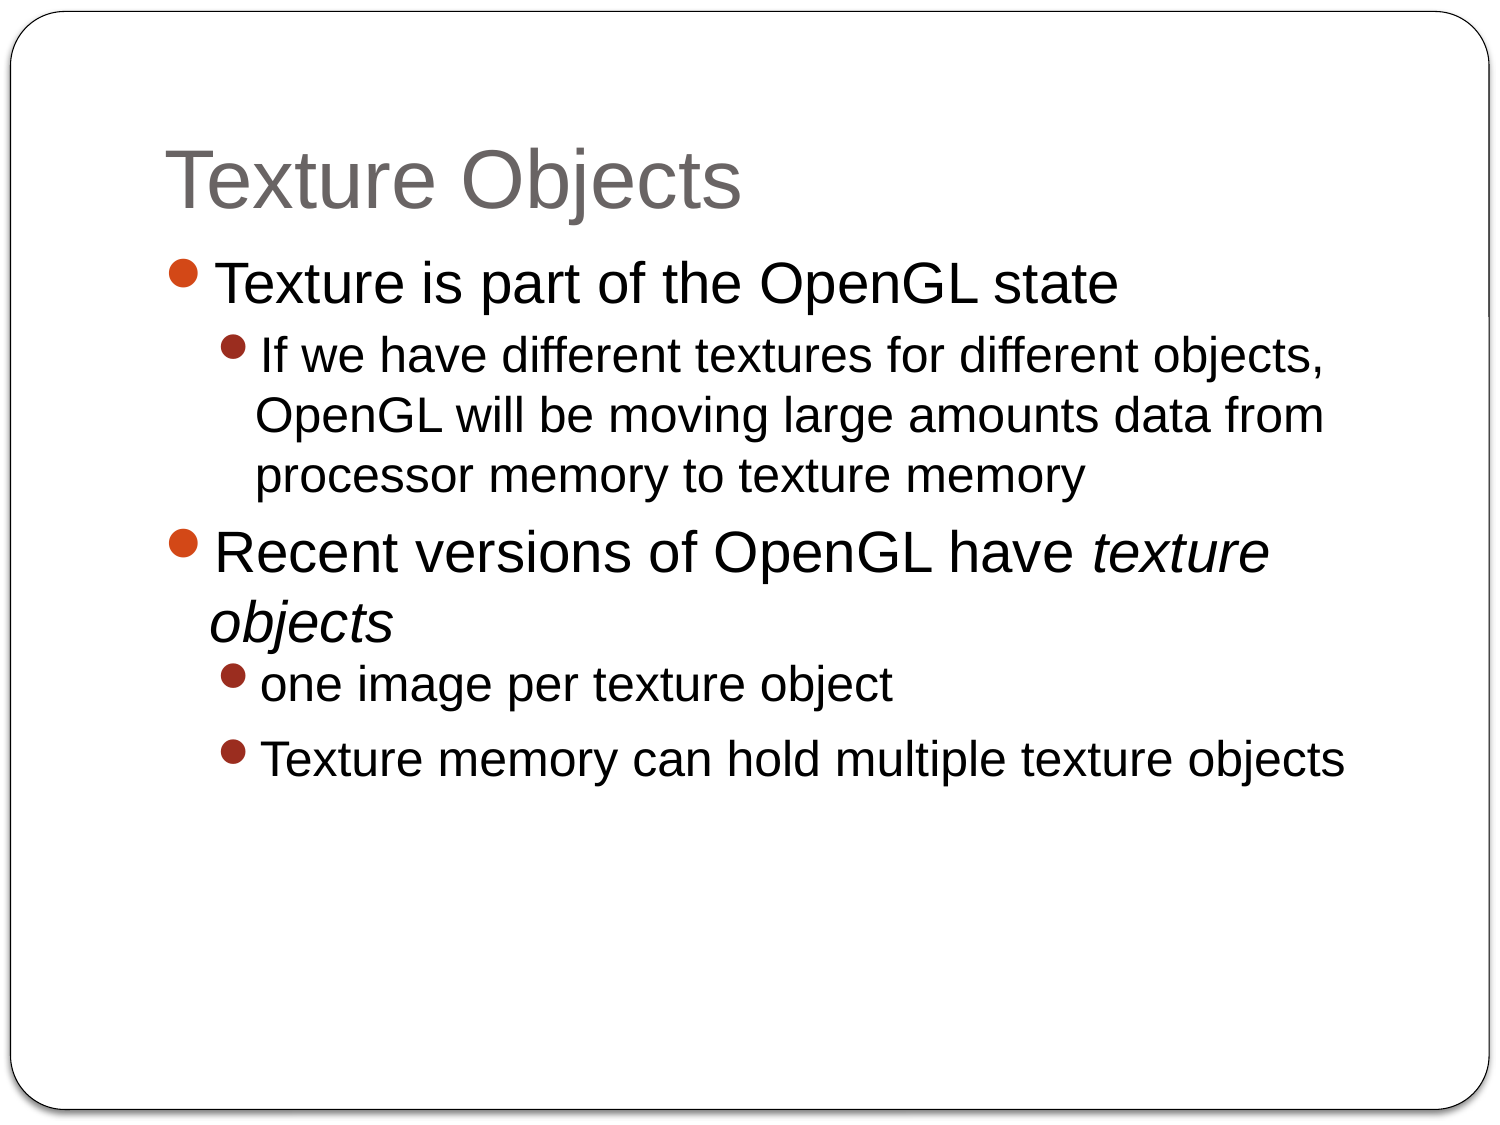

# Texture Objects
Texture is part of the OpenGL state
If we have different textures for different objects, OpenGL will be moving large amounts data from processor memory to texture memory
Recent versions of OpenGL have texture objects
one image per texture object
Texture memory can hold multiple texture objects